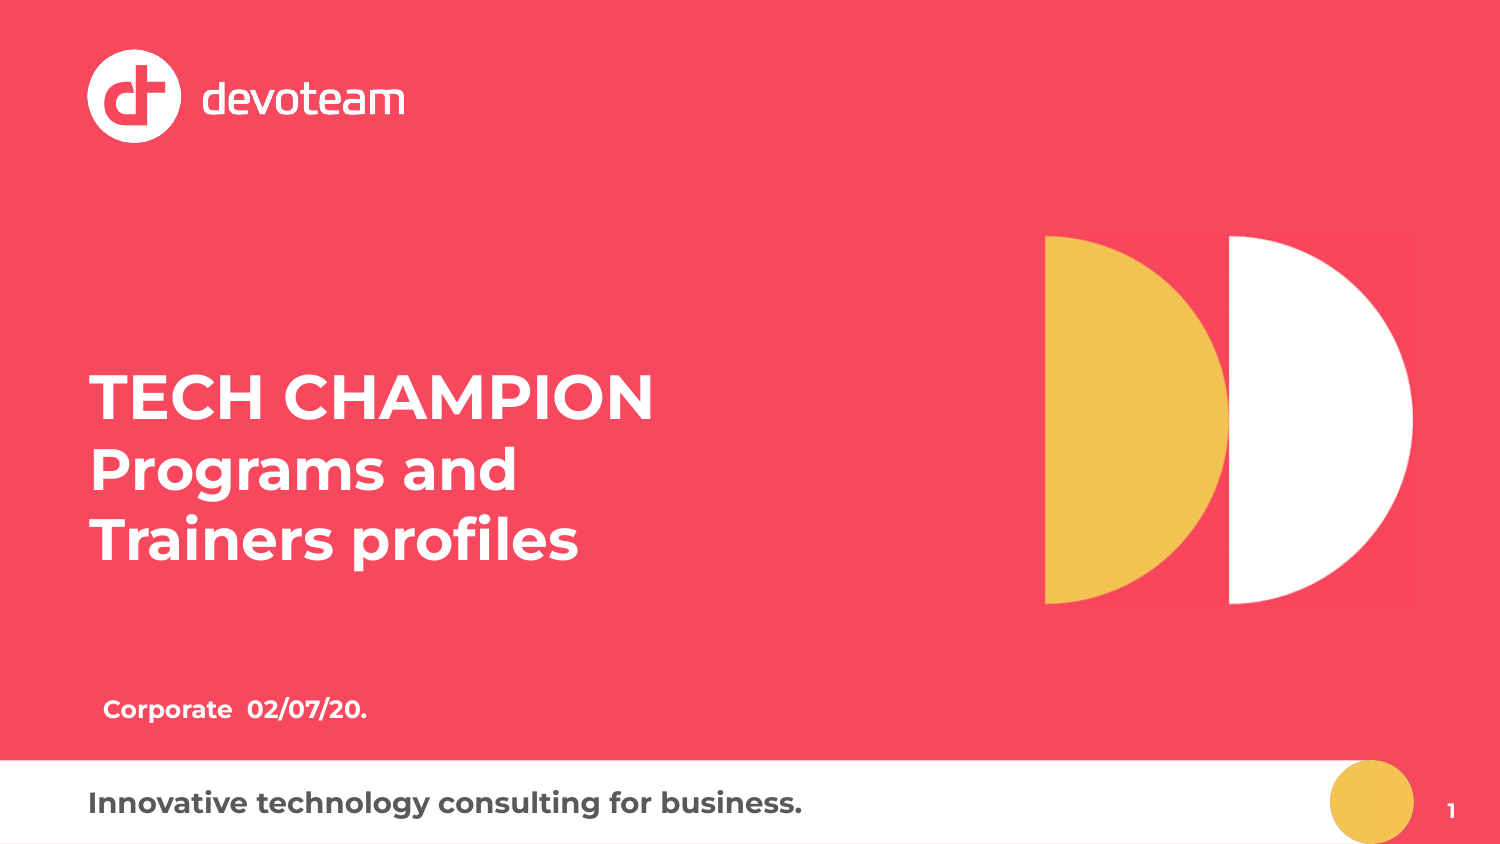

# TECH CHAMPION Programs and Trainers profiles
Corporate  02/07/20.
1